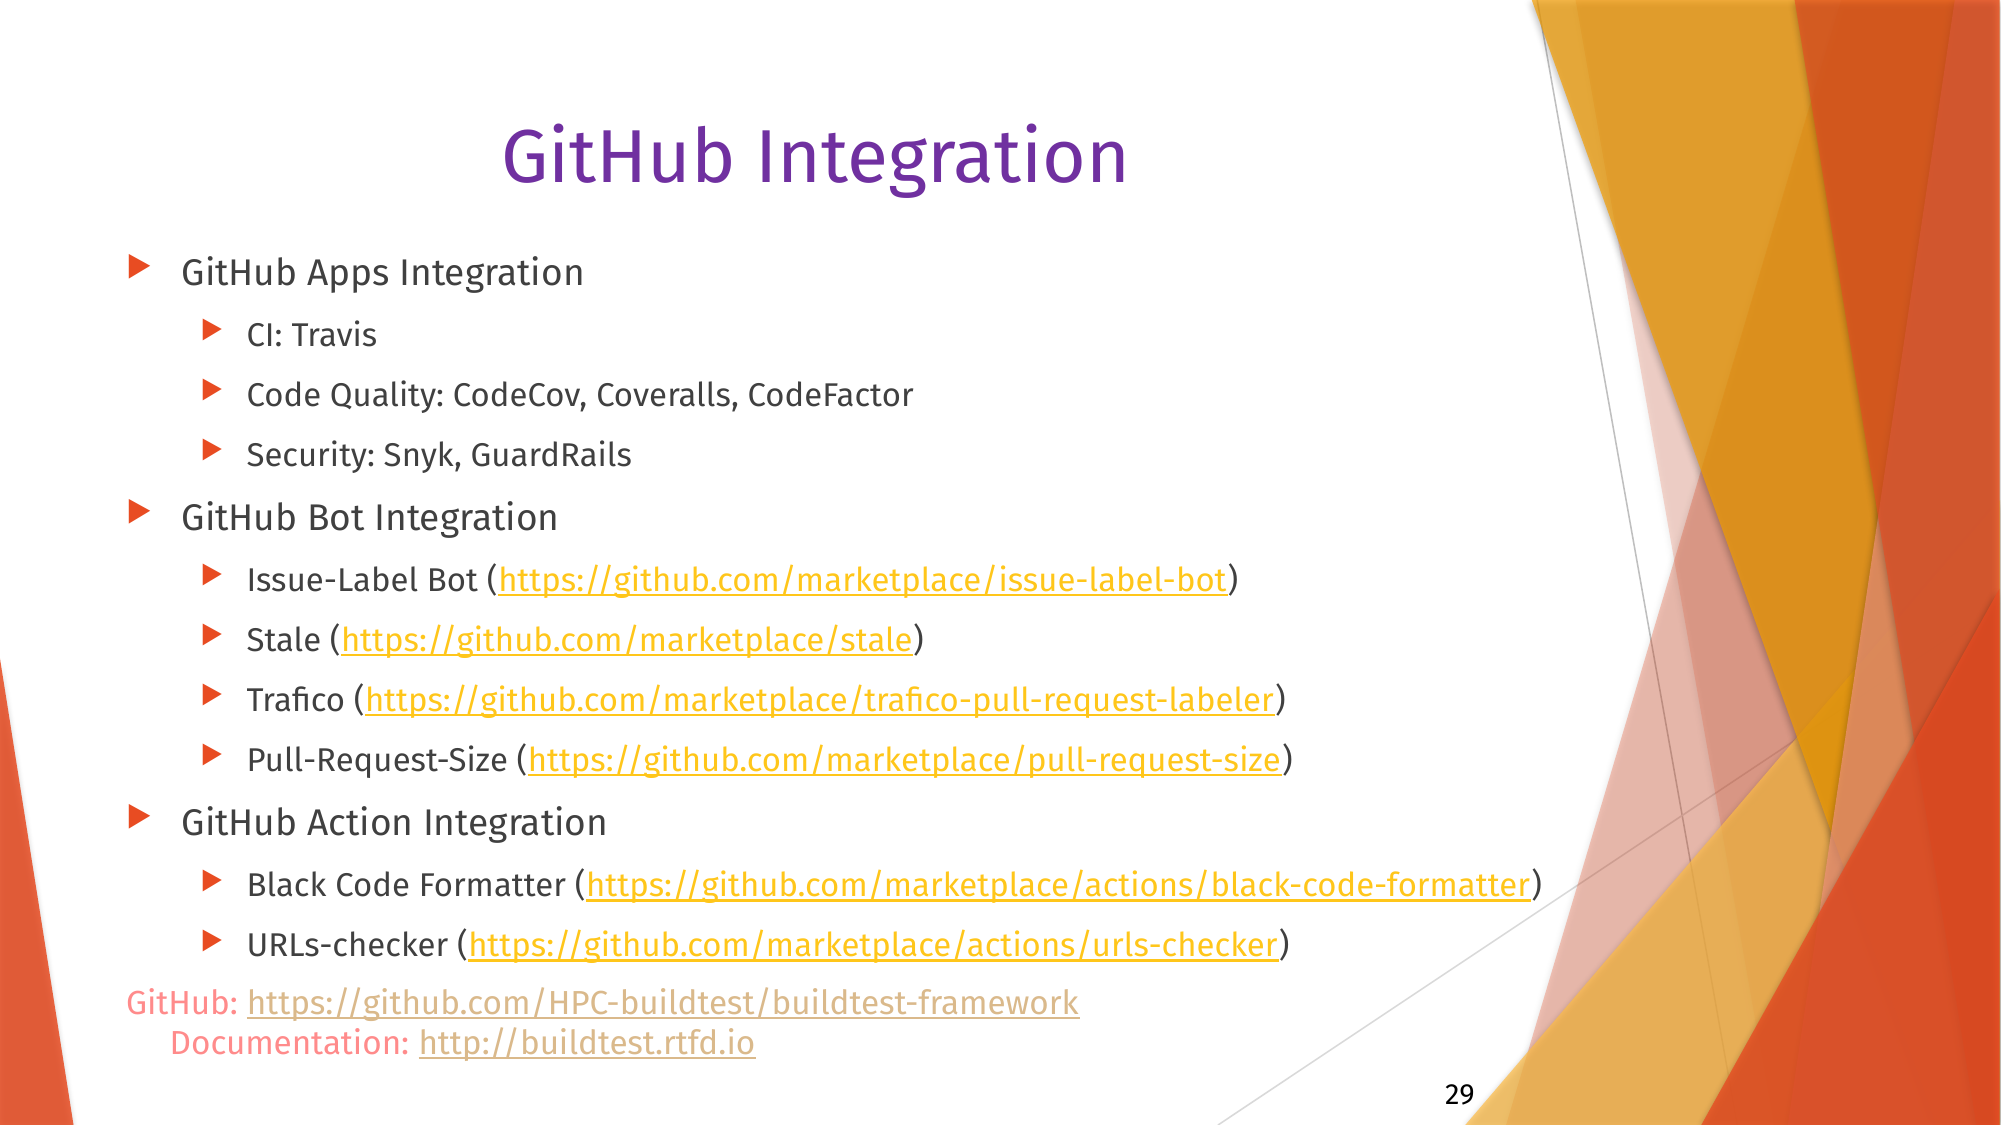

# GitHub Integration
GitHub Apps Integration
CI: Travis
Code Quality: CodeCov, Coveralls, CodeFactor
Security: Snyk, GuardRails
GitHub Bot Integration
Issue-Label Bot (https://github.com/marketplace/issue-label-bot)
Stale (https://github.com/marketplace/stale)
Trafico (https://github.com/marketplace/trafico-pull-request-labeler)
Pull-Request-Size (https://github.com/marketplace/pull-request-size)
GitHub Action Integration
Black Code Formatter (https://github.com/marketplace/actions/black-code-formatter)
URLs-checker (https://github.com/marketplace/actions/urls-checker)
GitHub: https://github.com/HPC-buildtest/buildtest-framework           Documentation: http://buildtest.rtfd.io
29